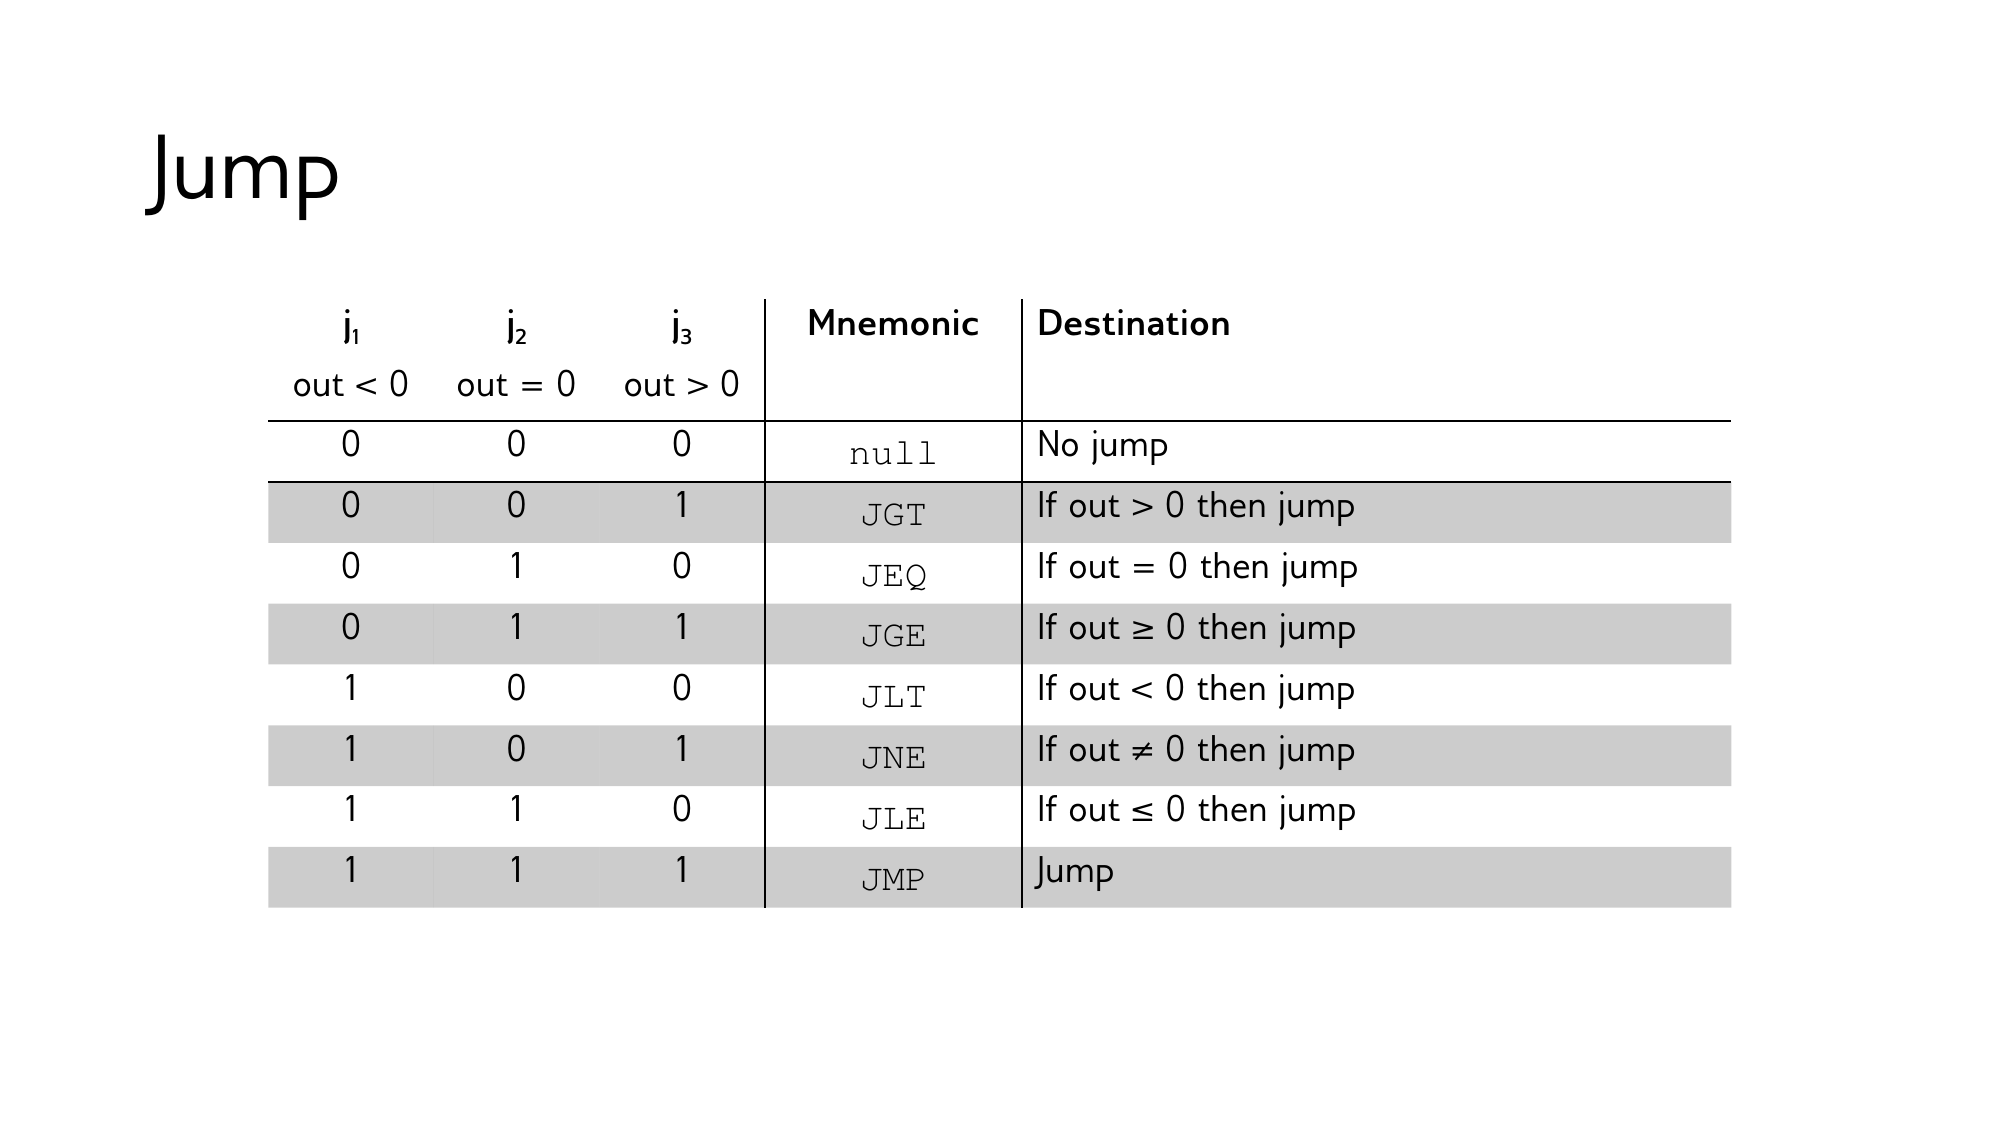

# Jump
| j1 | j2 | j3 | Mnemonic | Destination |
| --- | --- | --- | --- | --- |
| out < 0 | out = 0 | out > 0 |  |  |
| 0 | 0 | 0 | null | No jump |
| 0 | 0 | 1 | JGT | If out > 0 then jump |
| 0 | 1 | 0 | JEQ | If out = 0 then jump |
| 0 | 1 | 1 | JGE | If out ≥ 0 then jump |
| 1 | 0 | 0 | JLT | If out < 0 then jump |
| 1 | 0 | 1 | JNE | If out ≠ 0 then jump |
| 1 | 1 | 0 | JLE | If out ≤ 0 then jump |
| 1 | 1 | 1 | JMP | Jump |